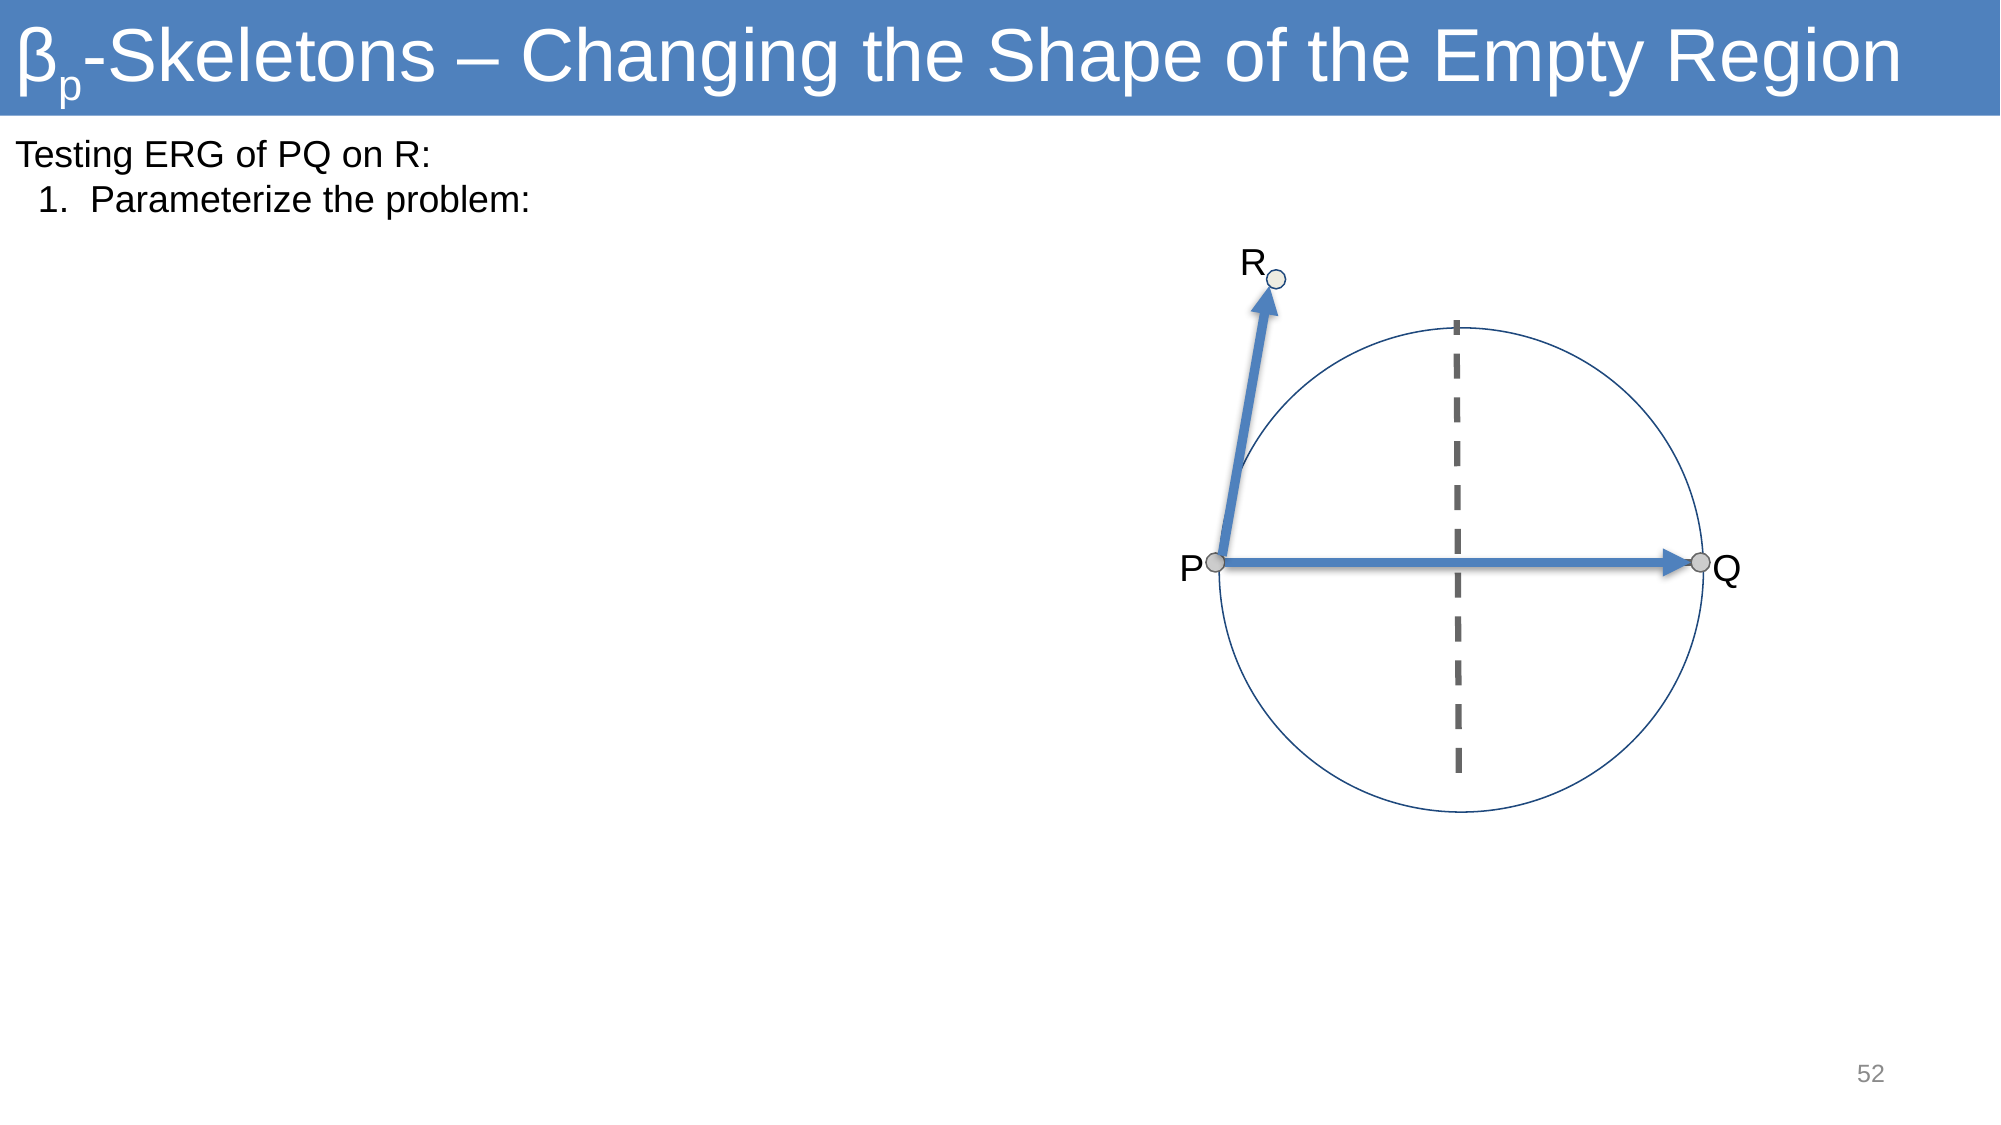

# βp-Skeletons – Changing the Shape of the Empty Region
Testing ERG of PQ on R:
Parameterize the problem:

R

P
Q

52